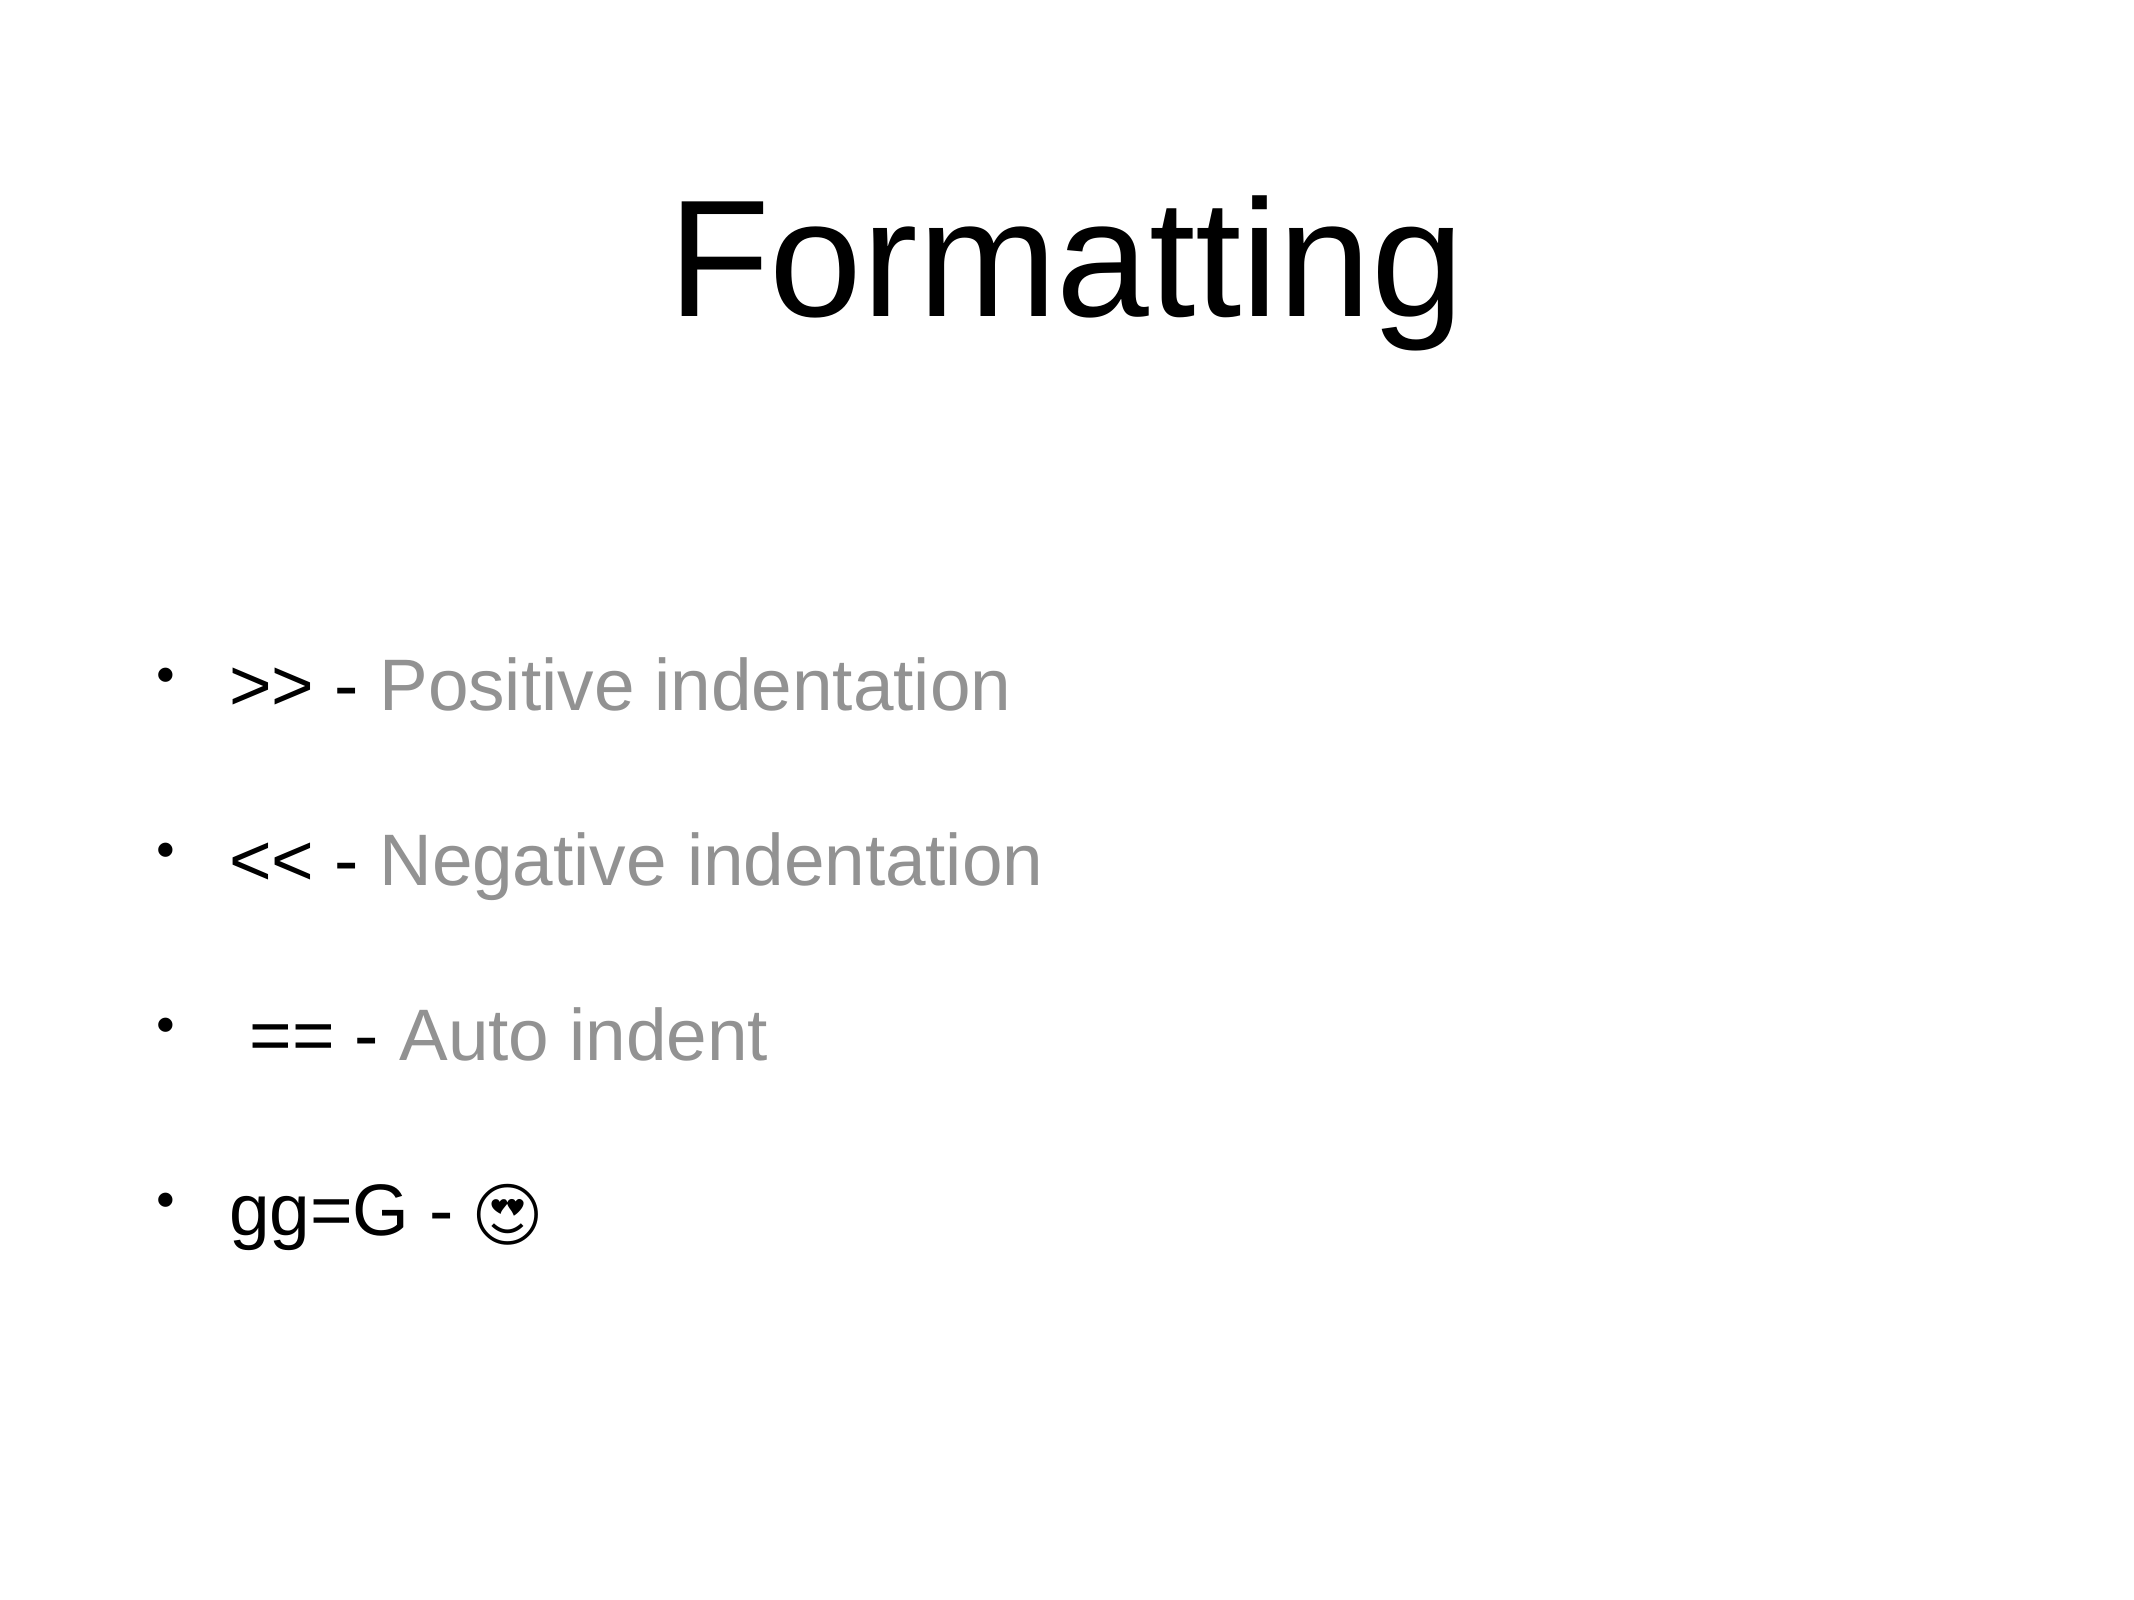

# Formatting
>> - Positive indentation
<< - Negative indentation
 == - Auto indent
gg=G - 😍